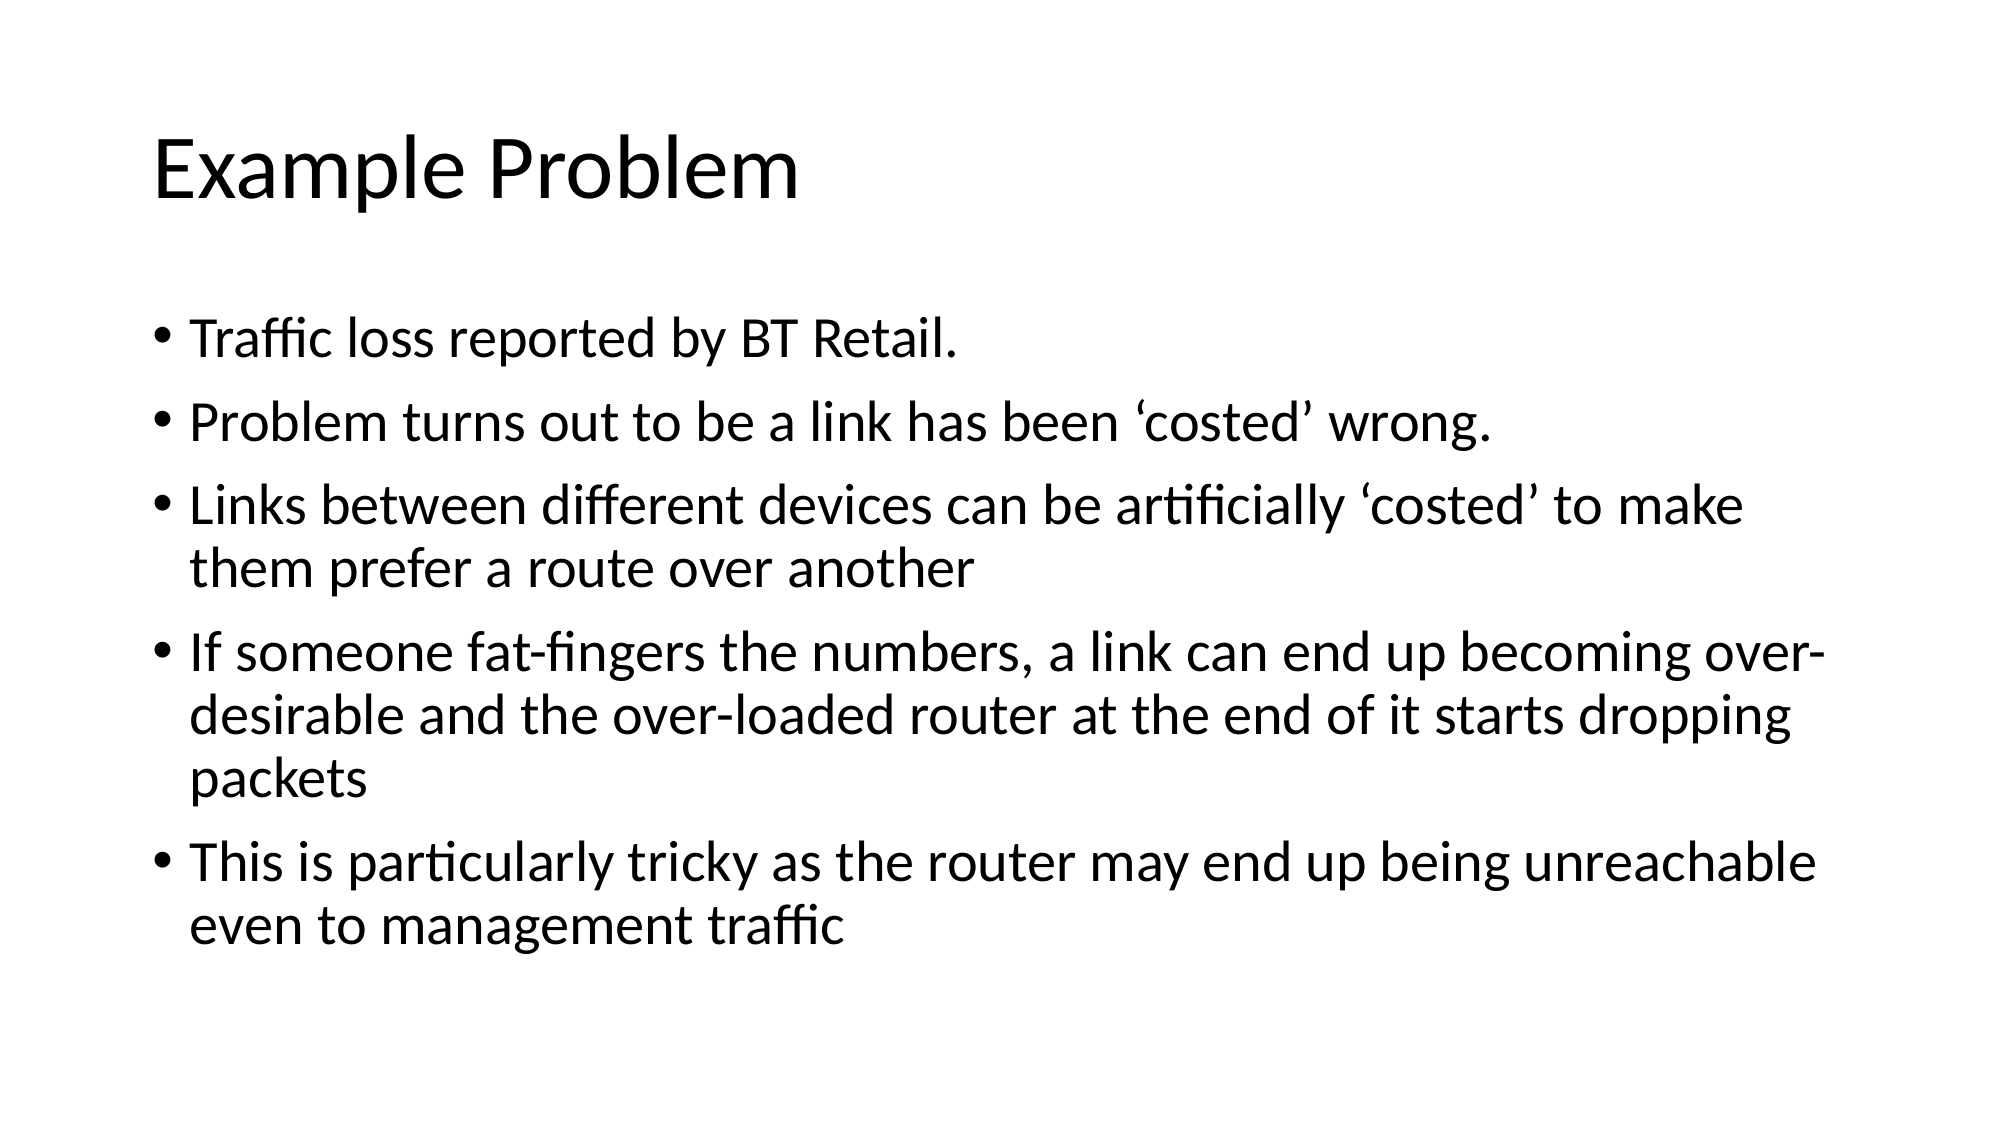

# Example Problem
Traffic loss reported by BT Retail.
Problem turns out to be a link has been ‘costed’ wrong.
Links between different devices can be artificially ‘costed’ to make them prefer a route over another
If someone fat-fingers the numbers, a link can end up becoming over-desirable and the over-loaded router at the end of it starts dropping packets
This is particularly tricky as the router may end up being unreachable even to management traffic